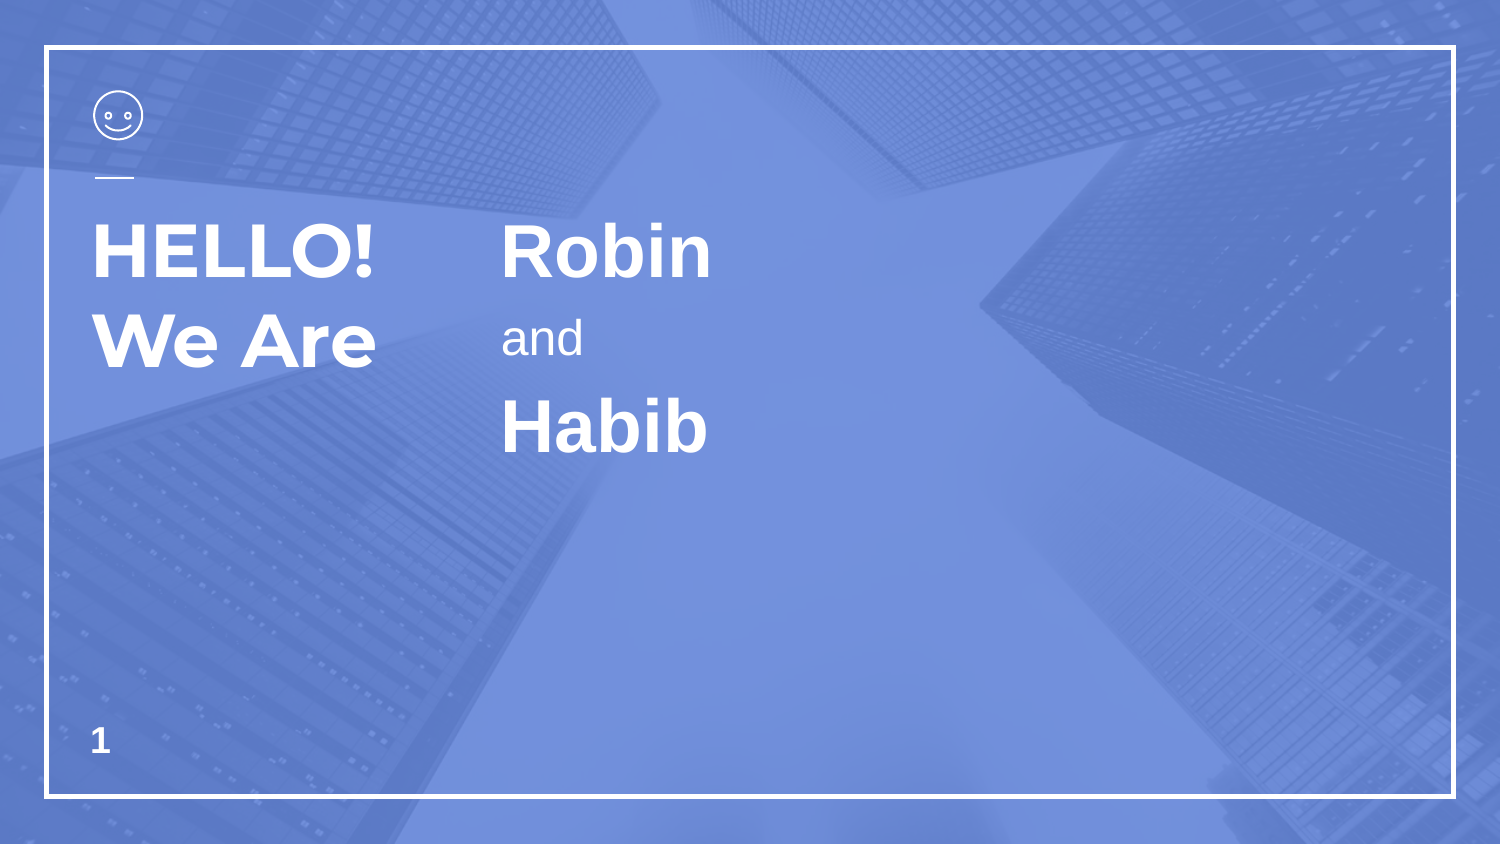

# HELLO! We Are
Robin
and
Habib
1